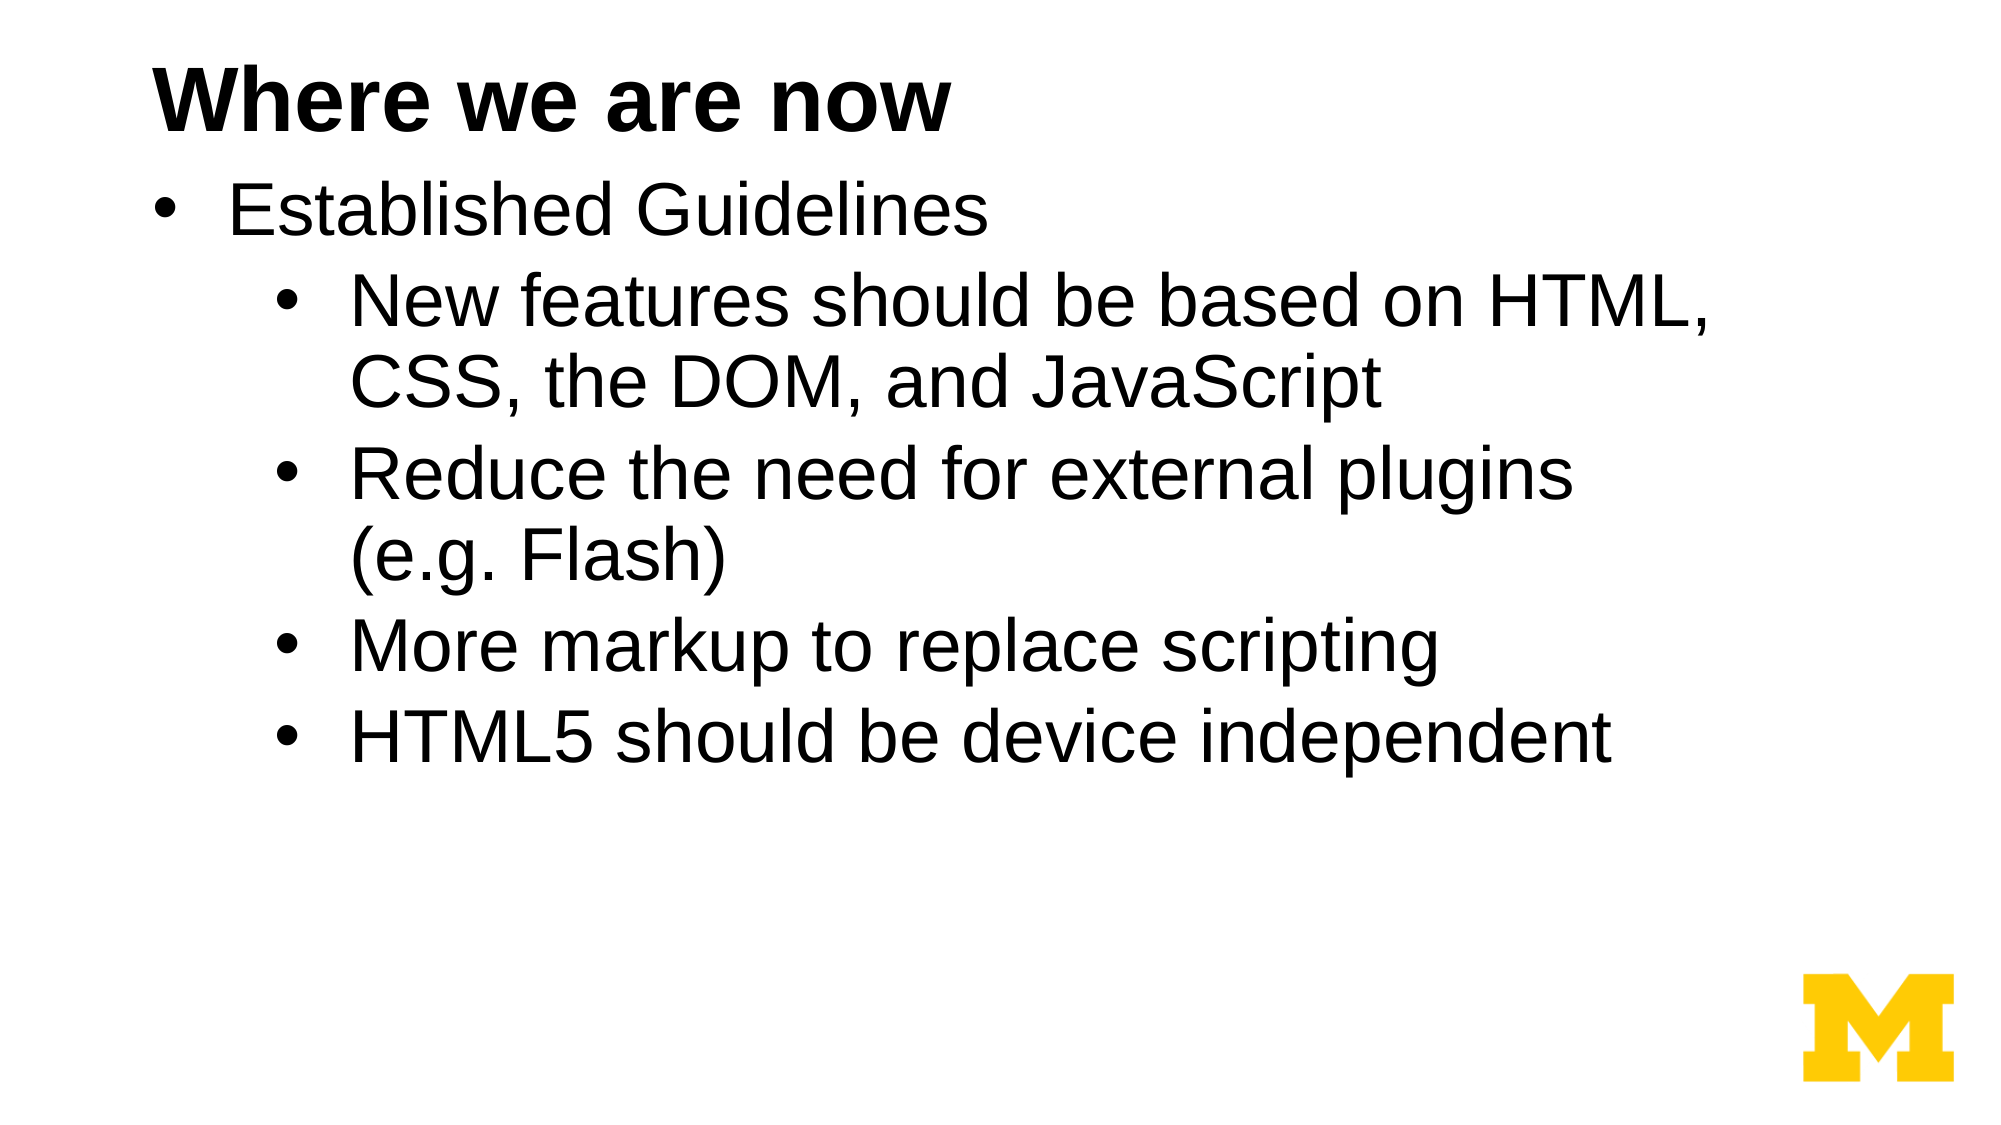

# Where we are now
Established Guidelines
New features should be based on HTML, CSS, the DOM, and JavaScript
Reduce the need for external plugins (e.g. Flash)
More markup to replace scripting
HTML5 should be device independent